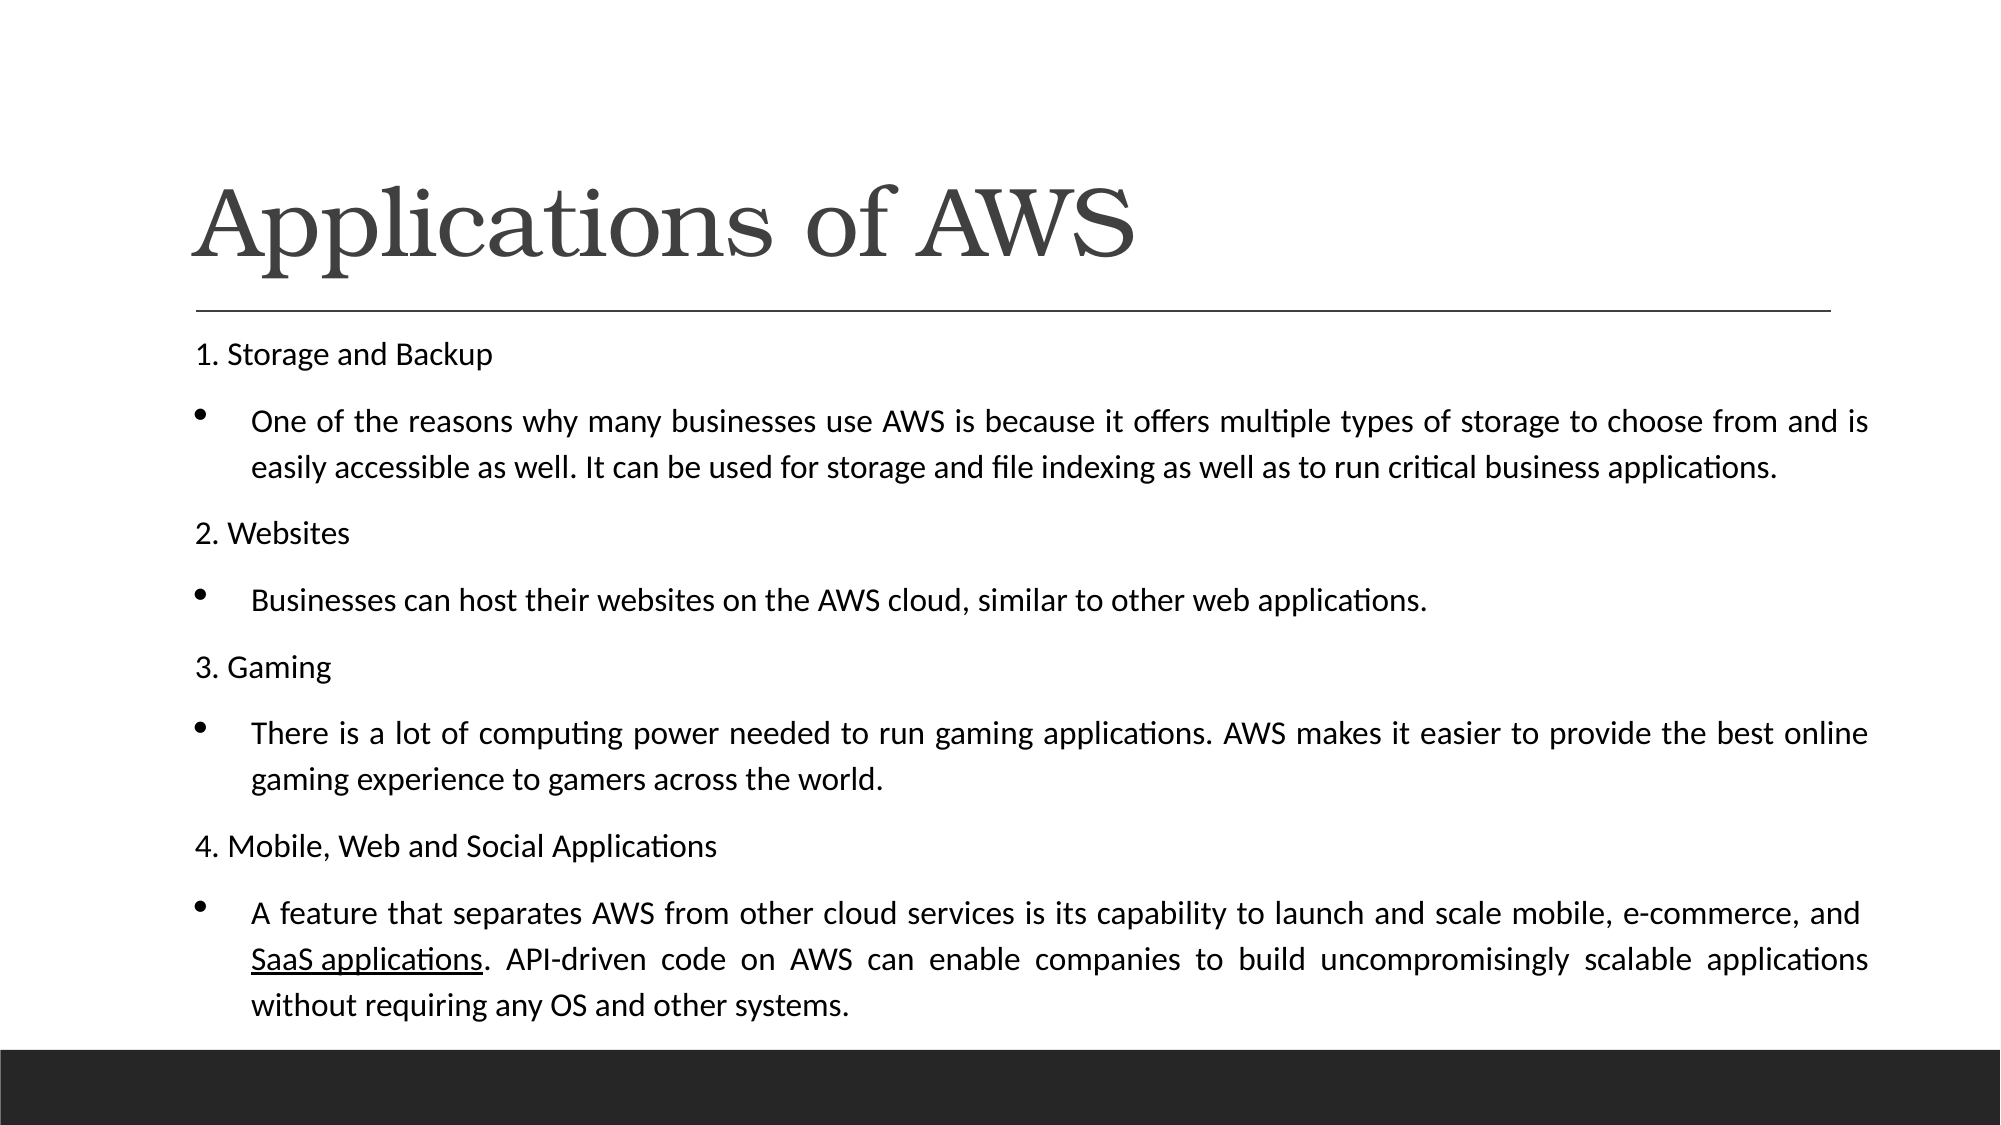

# Applications of AWS
1. Storage and Backup
One of the reasons why many businesses use AWS is because it offers multiple types of storage to choose from and is easily accessible as well. It can be used for storage and file indexing as well as to run critical business applications.
2. Websites
Businesses can host their websites on the AWS cloud, similar to other web applications.
3. Gaming
There is a lot of computing power needed to run gaming applications. AWS makes it easier to provide the best online gaming experience to gamers across the world.
4. Mobile, Web and Social Applications
A feature that separates AWS from other cloud services is its capability to launch and scale mobile, e-commerce, and SaaS applications. API-driven code on AWS can enable companies to build uncompromisingly scalable applications without requiring any OS and other systems.